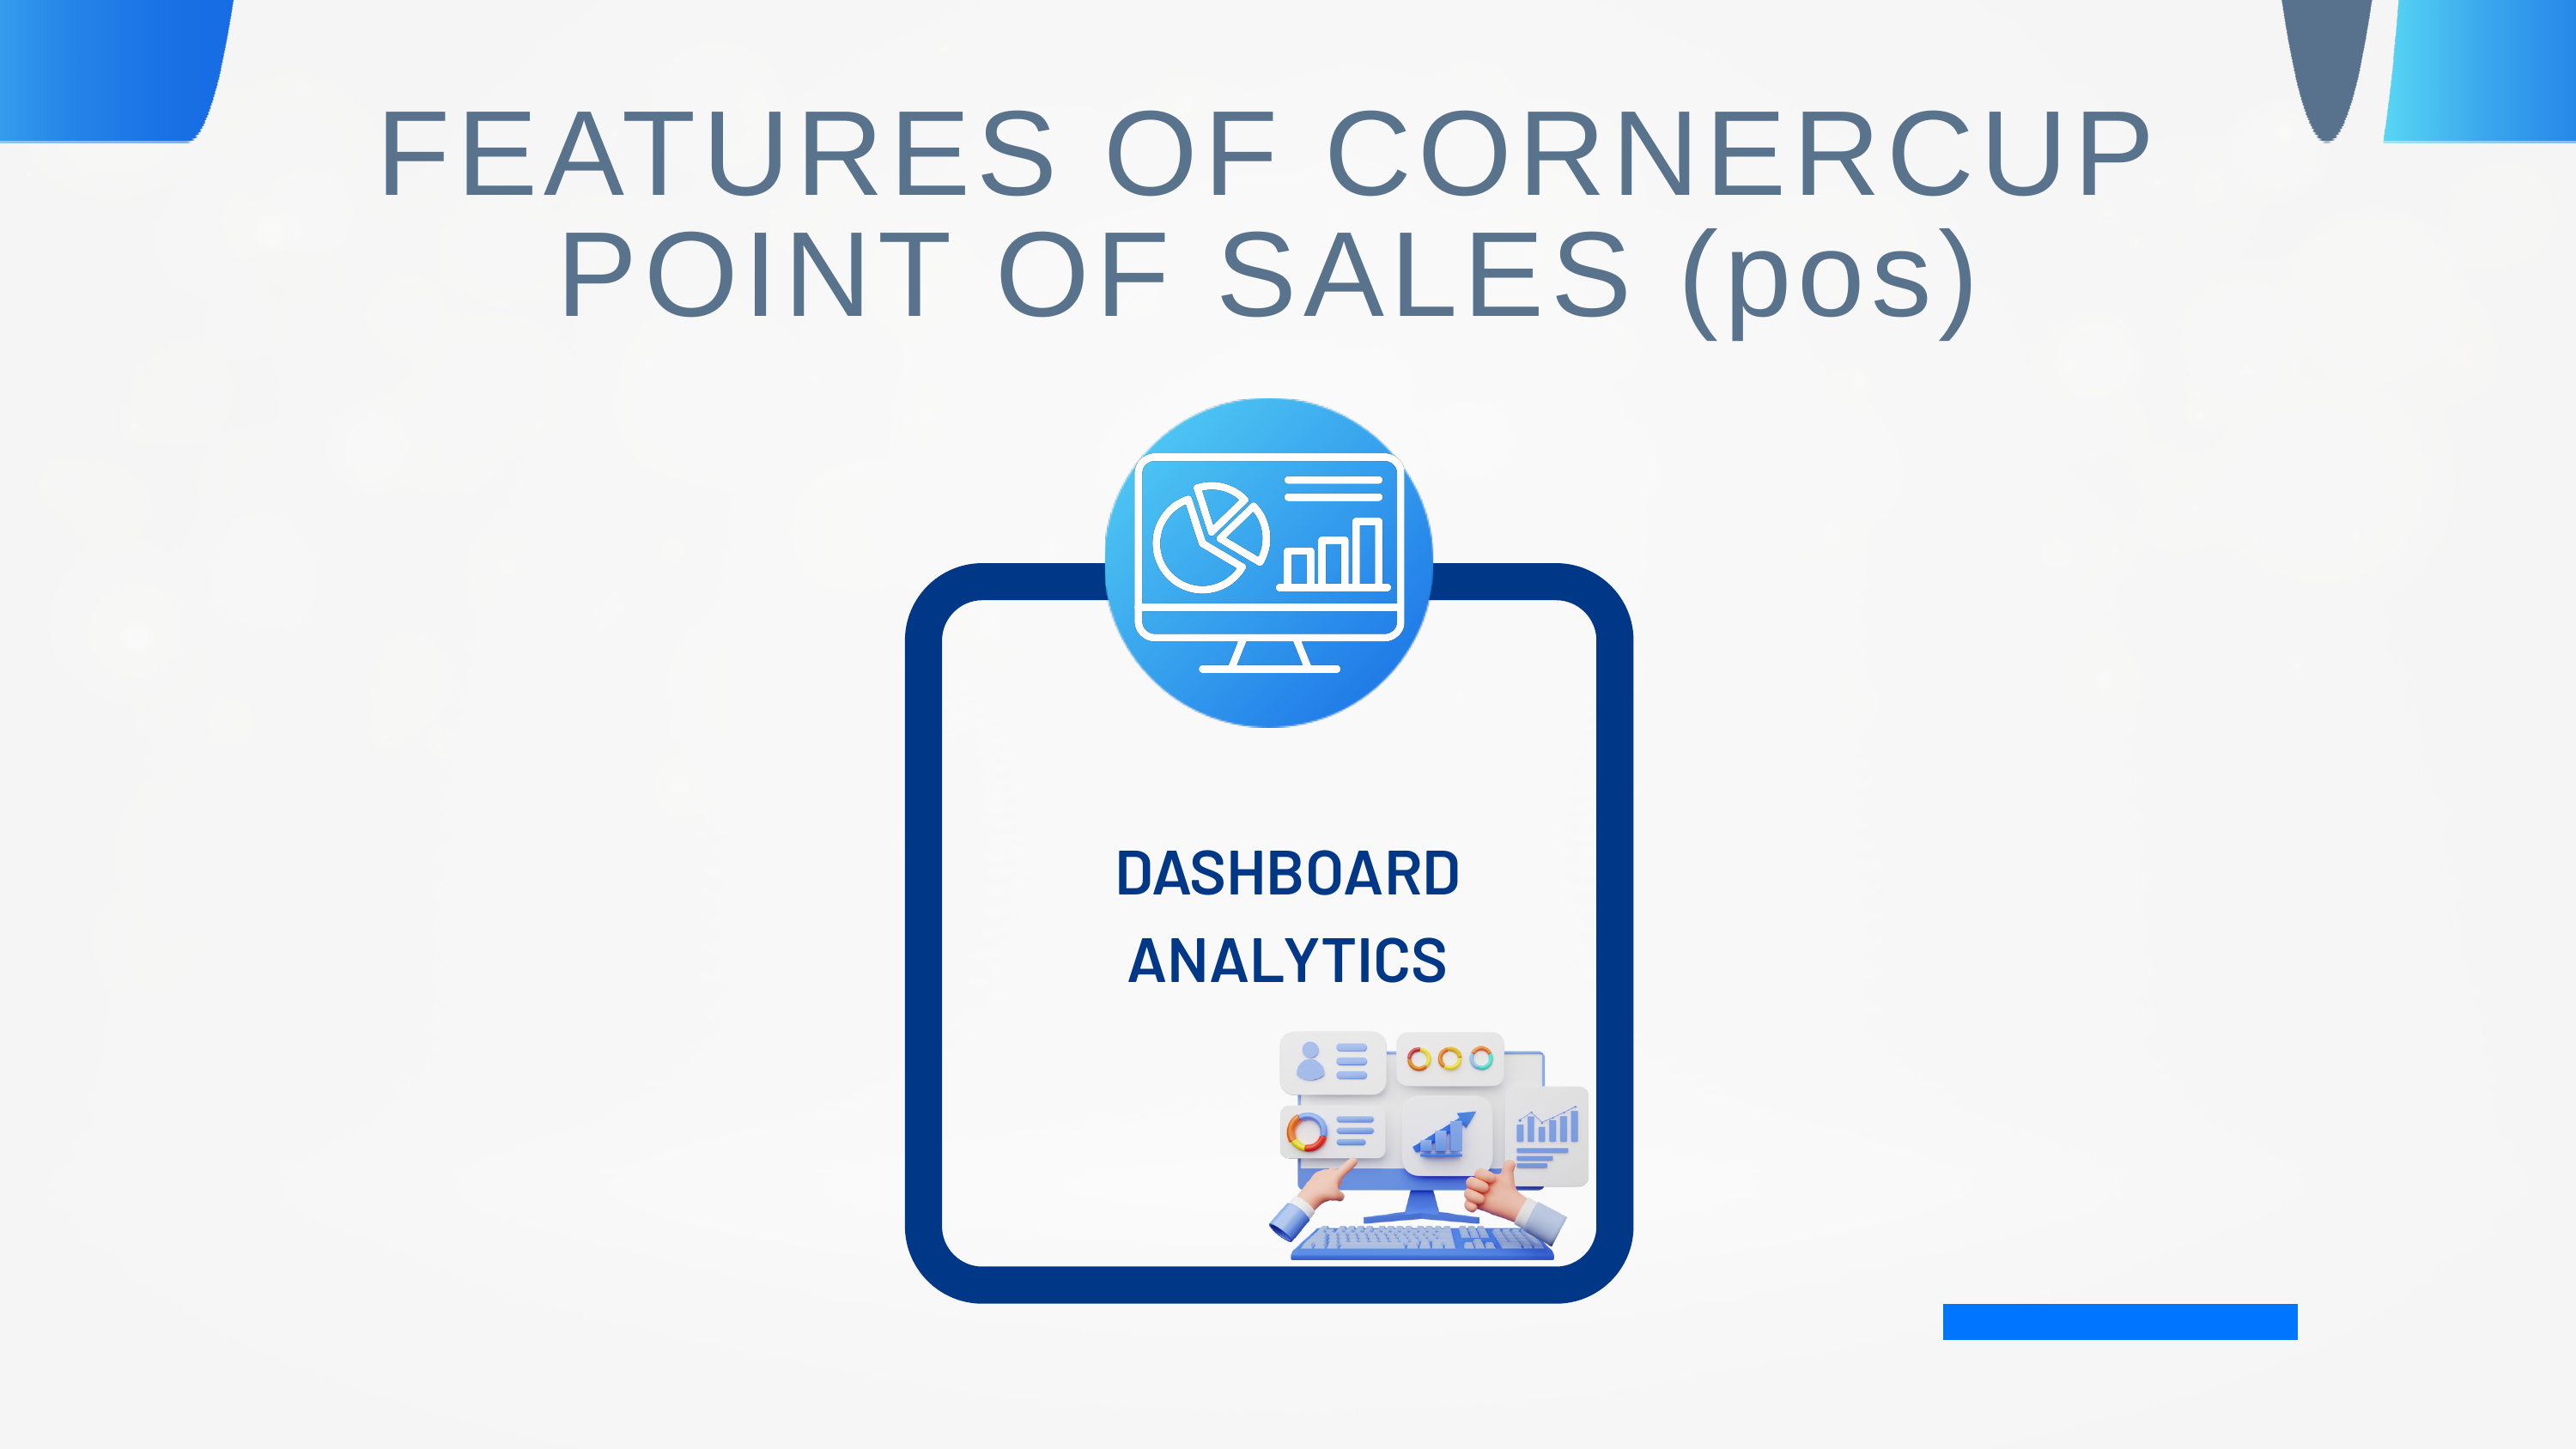

FEATURES OF CORNERCUP POINT OF SALES (pos)

DASHBOARD ANALYTICS